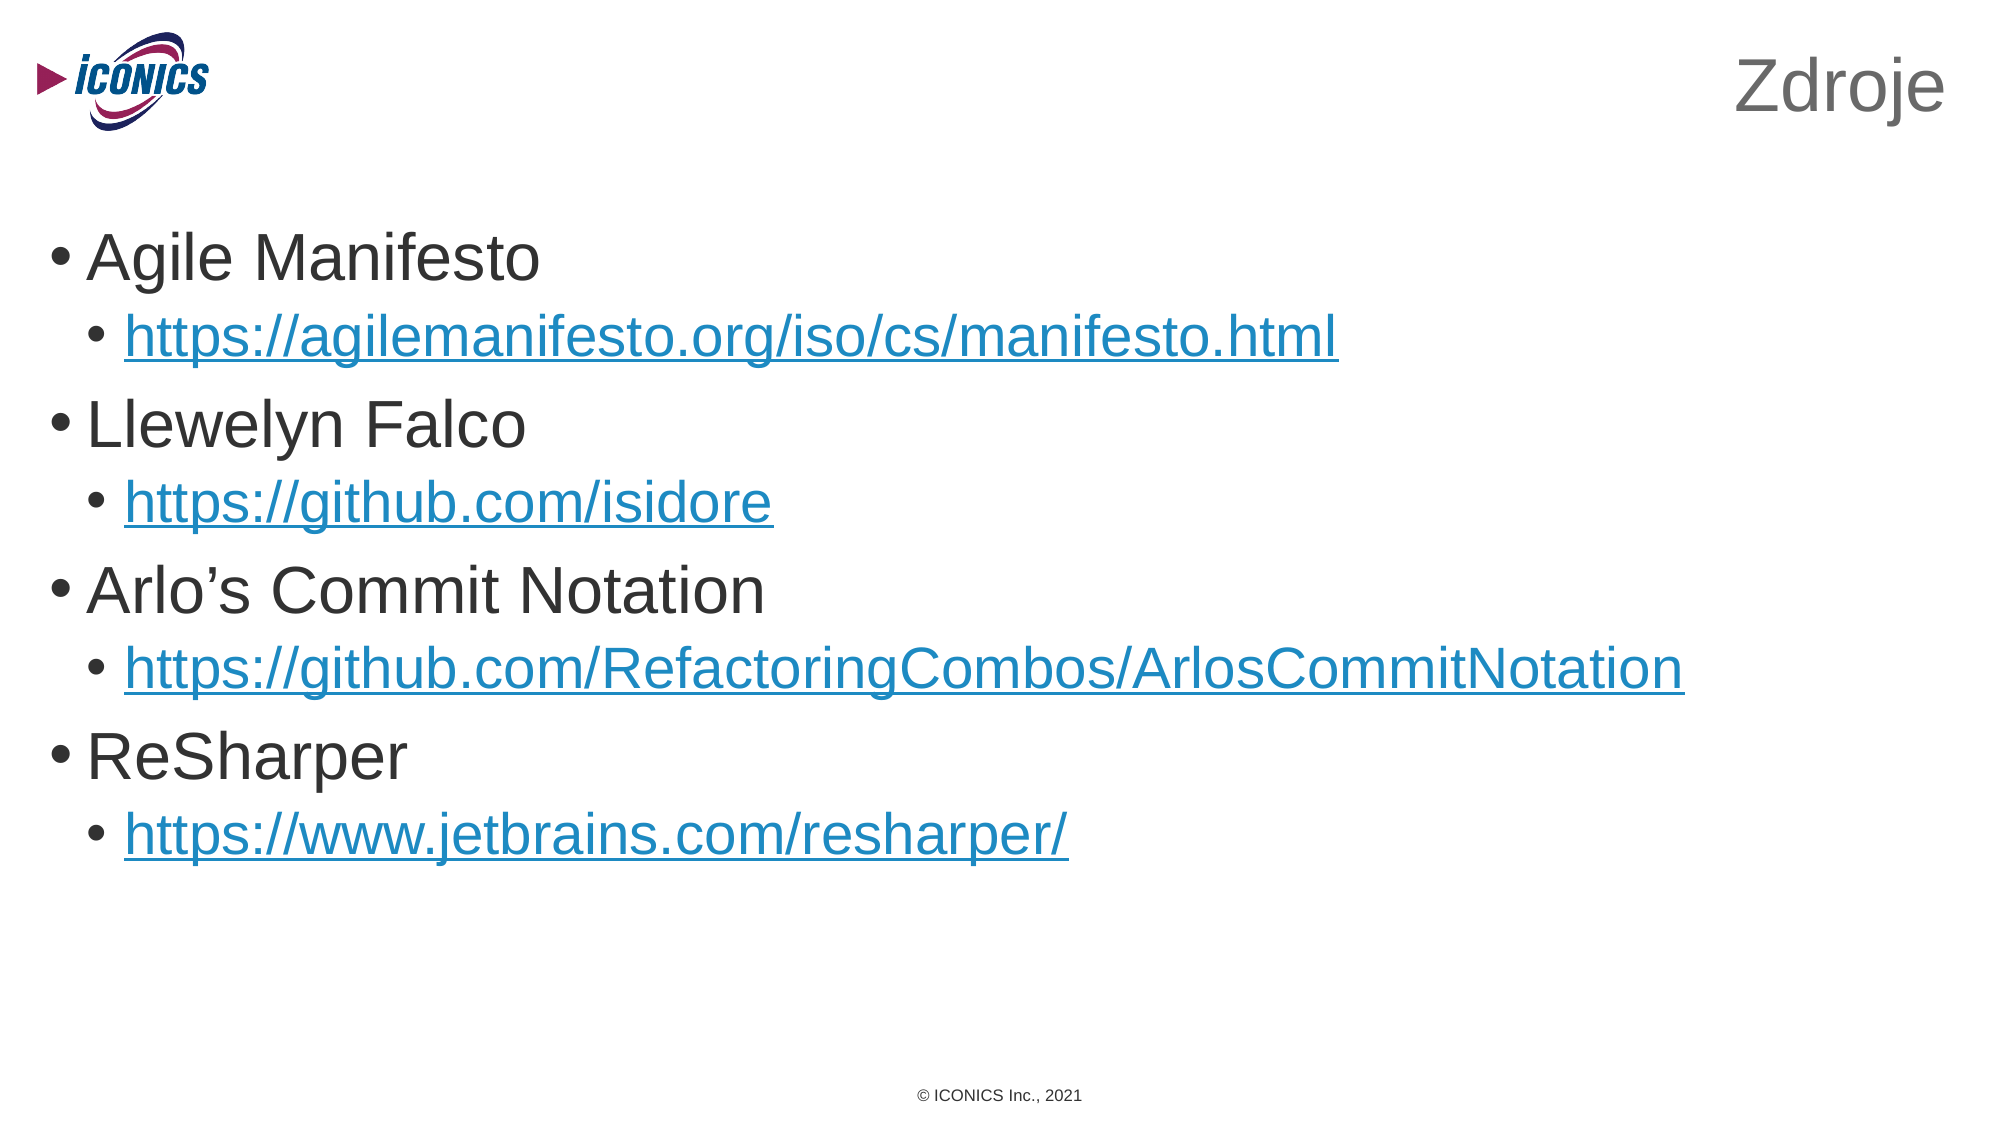

# Zdroje
Agile Manifesto
https://agilemanifesto.org/iso/cs/manifesto.html
Llewelyn Falco
https://github.com/isidore
Arlo’s Commit Notation
https://github.com/RefactoringCombos/ArlosCommitNotation
ReSharper
https://www.jetbrains.com/resharper/